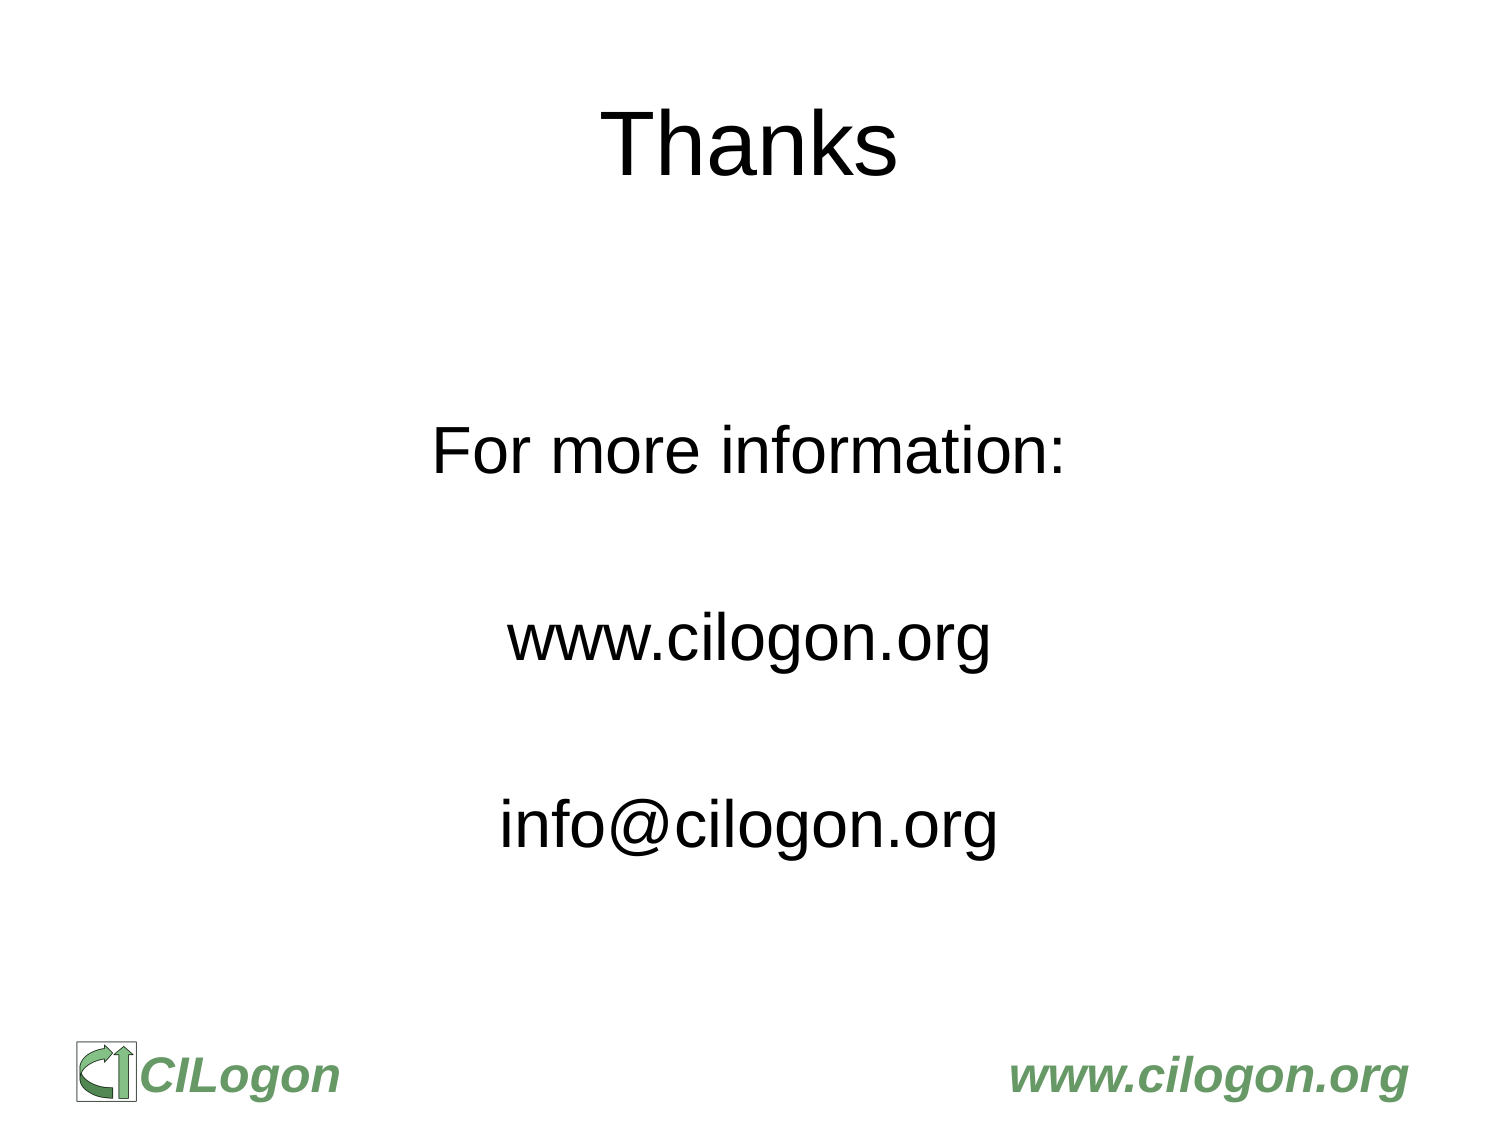

# Thanks
For more information:

www.cilogon.org

info@cilogon.org